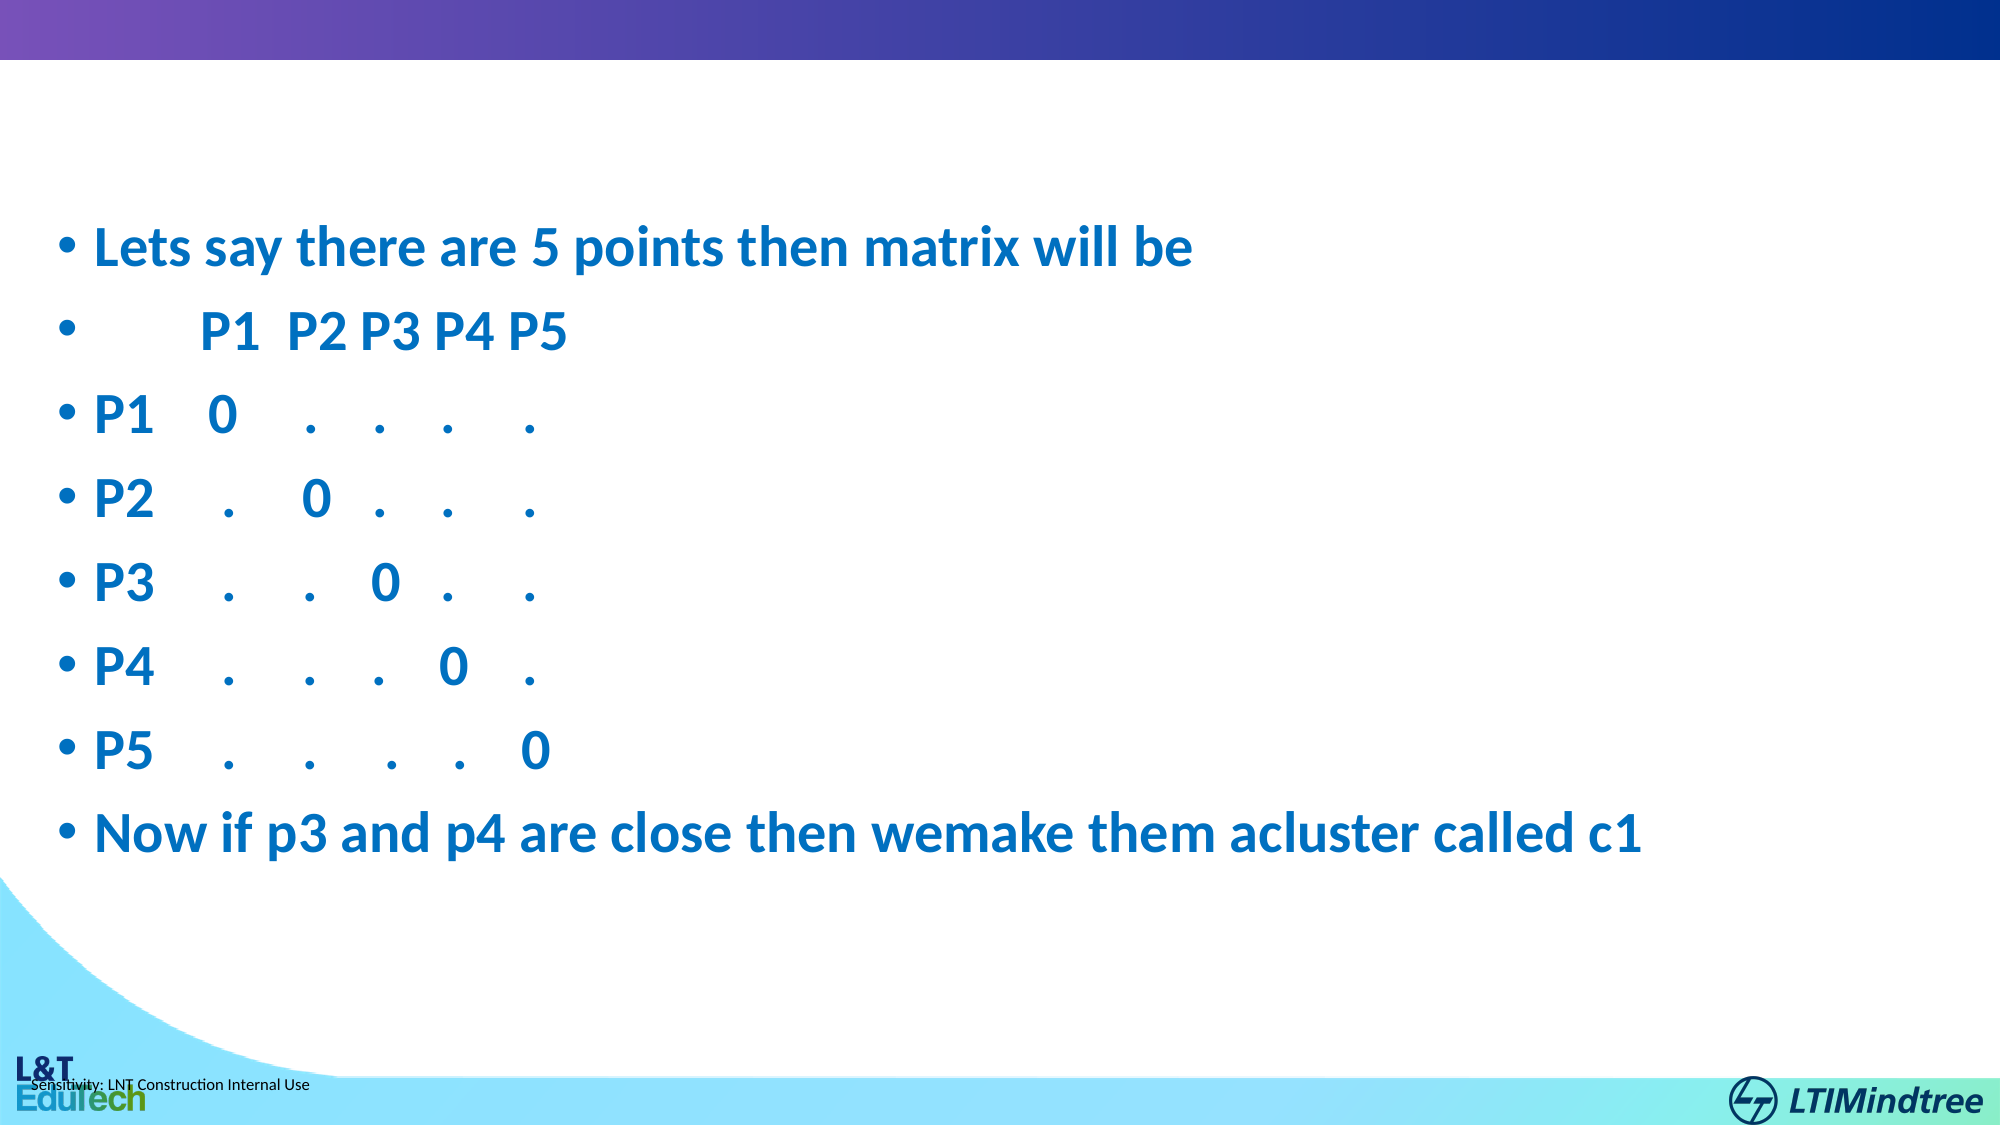

Lets say there are 5 points then matrix will be
        P1  P2 P3 P4 P5
P1    0     .    .    .     .
P2     .     0   .    .     .
P3     .     .    0   .     .
P4     .     .    .    0    .
P5     .     .     .    .    0
Now if p3 and p4 are close then wemake them acluster called c1